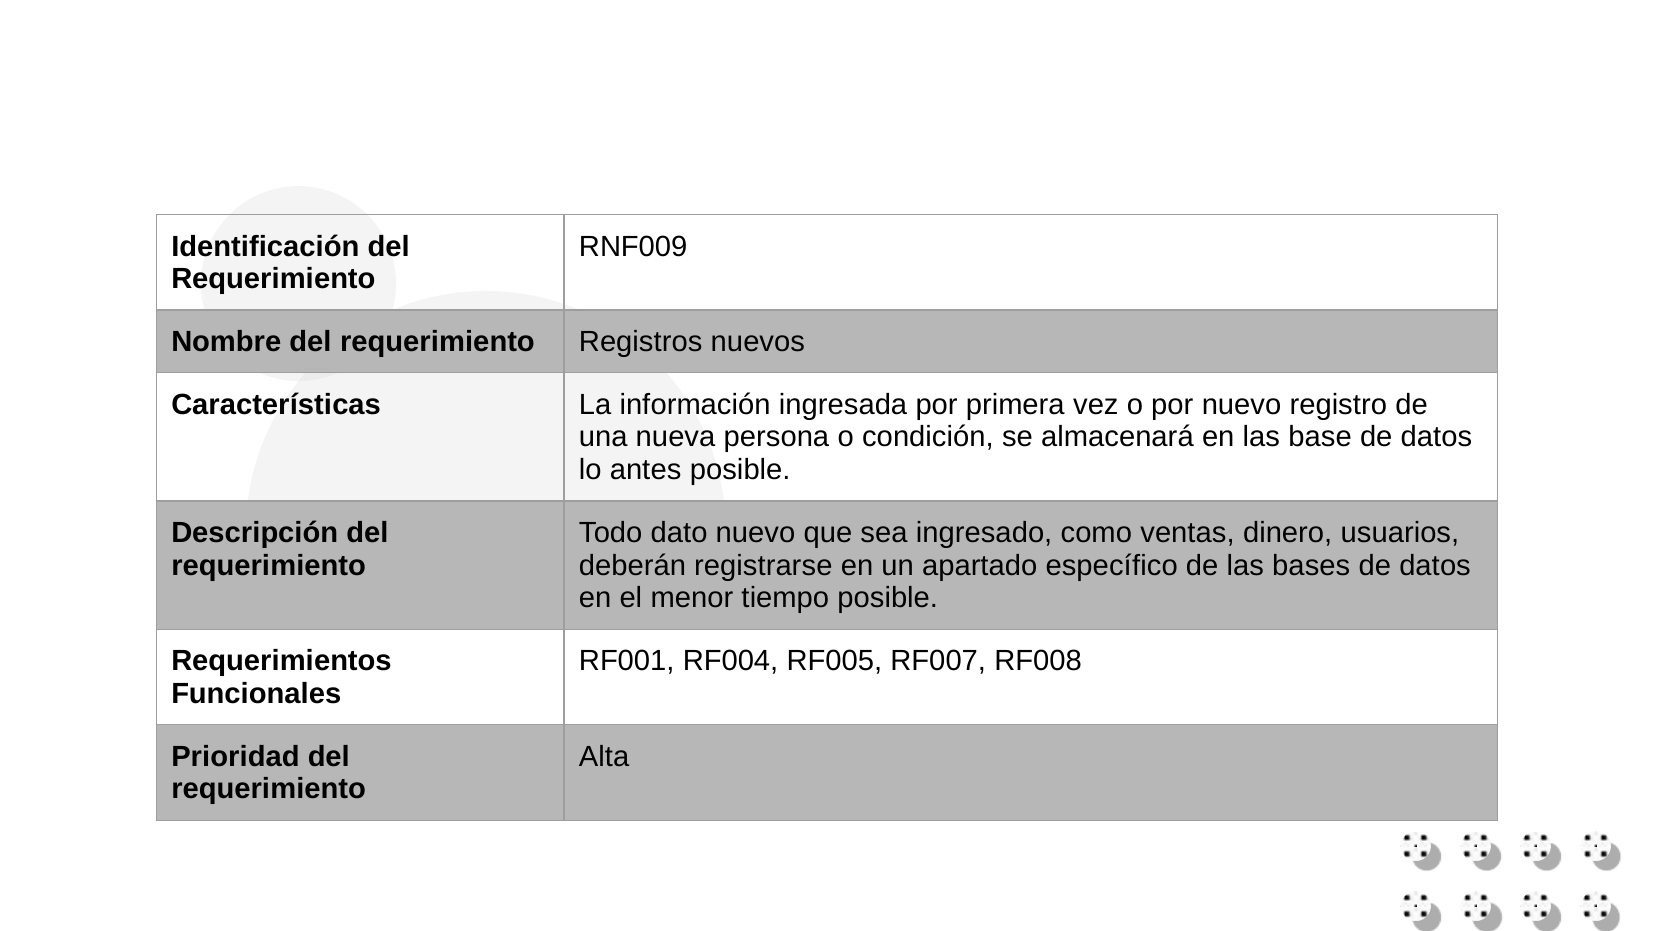

| Identificación del Requerimiento | RNF009 |
| --- | --- |
| Nombre del requerimiento | Registros nuevos |
| Características | La información ingresada por primera vez o por nuevo registro de una nueva persona o condición, se almacenará en las base de datos lo antes posible. |
| Descripción del requerimiento | Todo dato nuevo que sea ingresado, como ventas, dinero, usuarios, deberán registrarse en un apartado específico de las bases de datos en el menor tiempo posible. |
| Requerimientos Funcionales | RF001, RF004, RF005, RF007, RF008 |
| Prioridad del requerimiento | Alta |